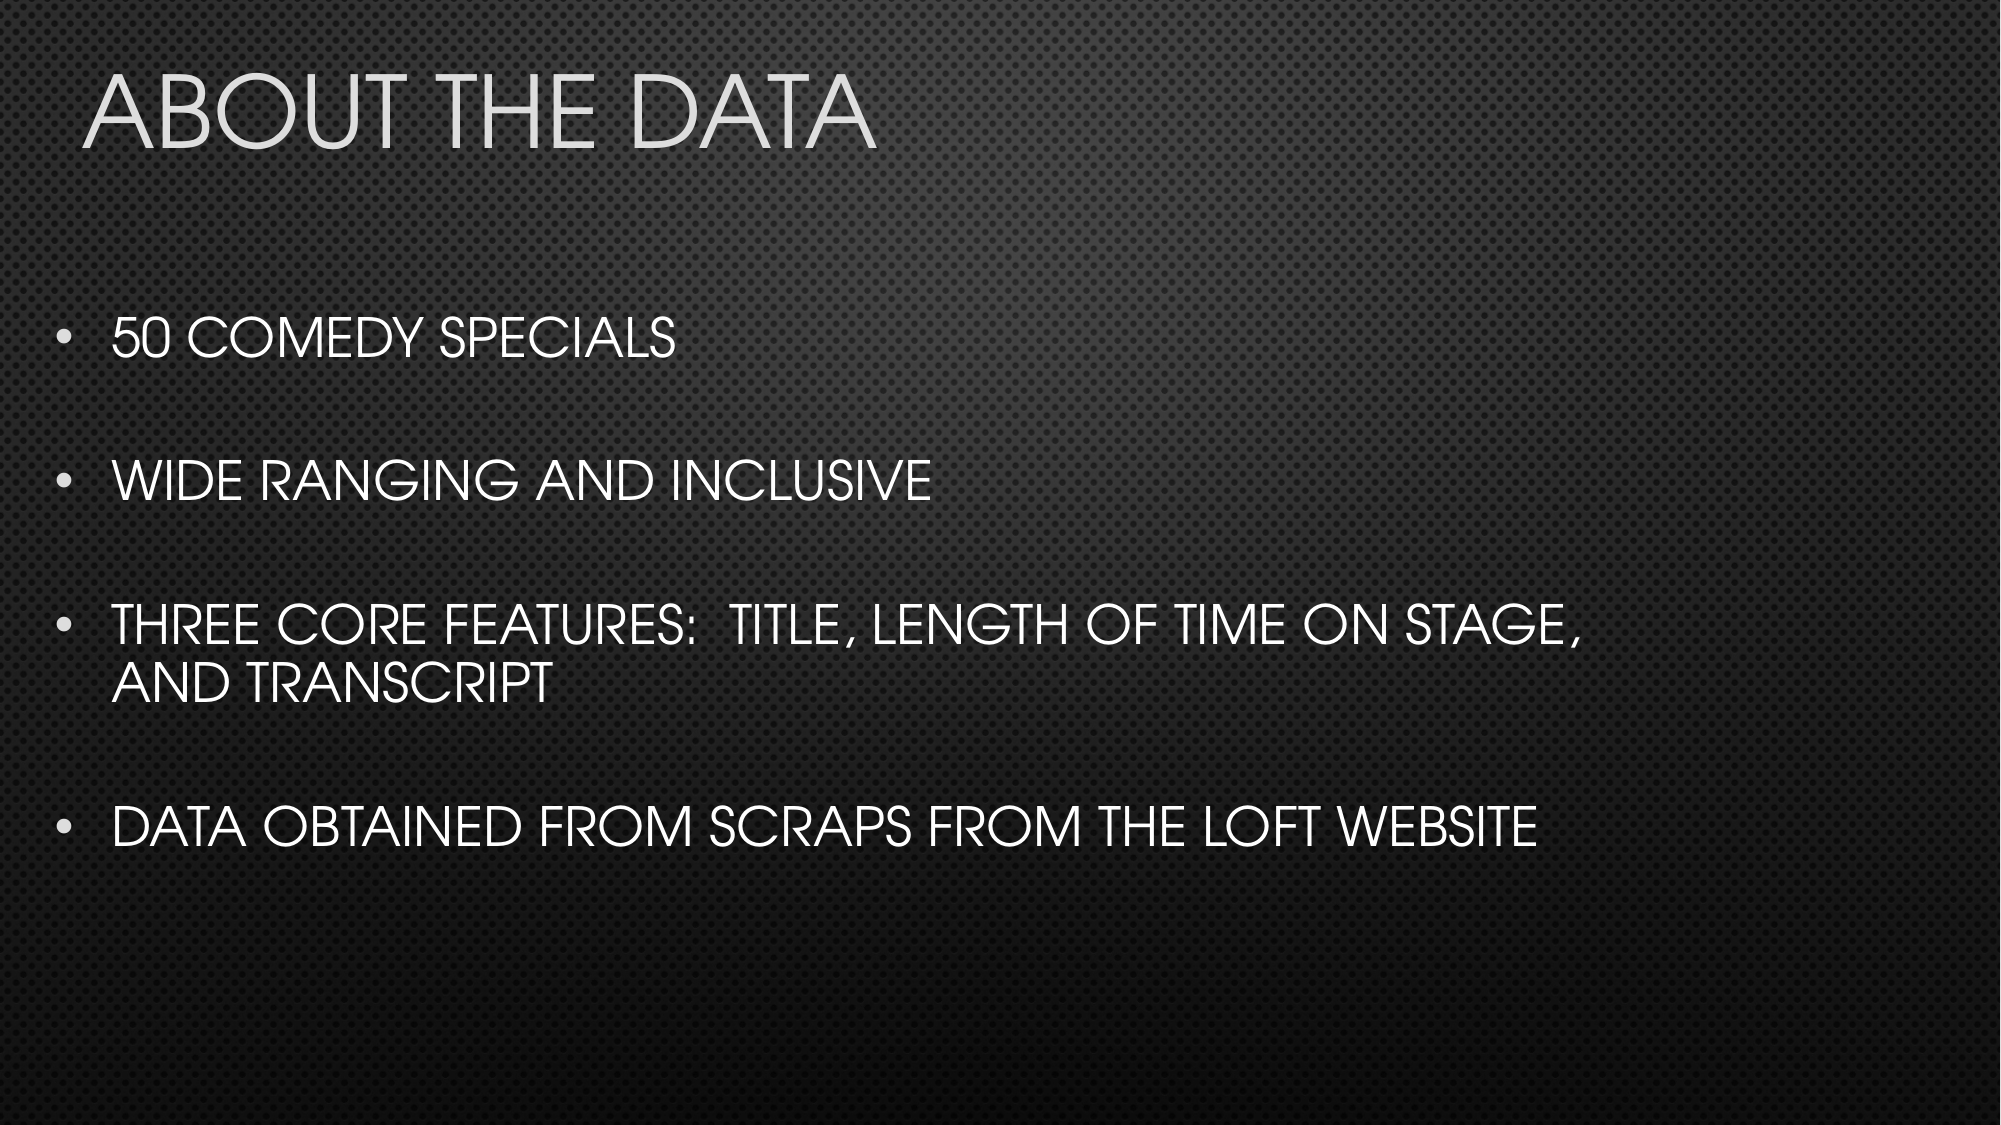

# About The data
50 comedy specials

Wide ranging and inclusive

Three core features:  Title, length of time on stage, and transcript

Data obtained from scraps from the loft website